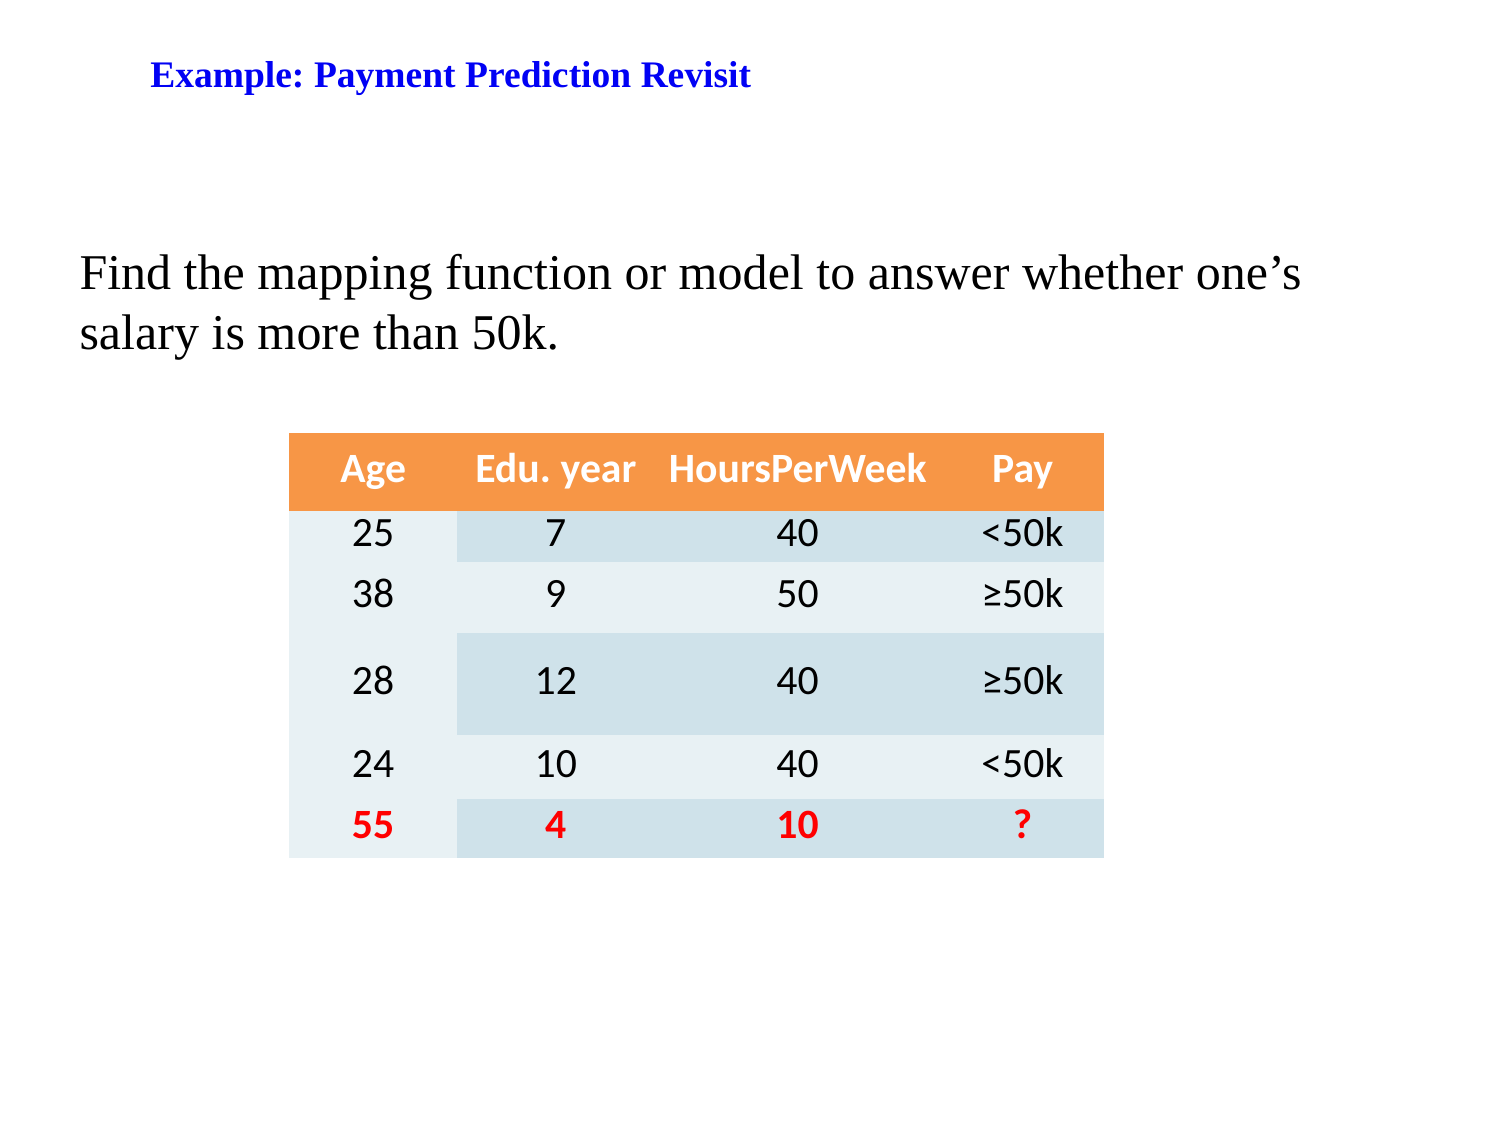

Example: Payment Prediction Revisit
Find the mapping function or model to answer whether one’s salary is more than 50k.
| Age | Edu. year | HoursPerWeek | Pay |
| --- | --- | --- | --- |
| 25 | 7 | 40 | <50k |
| 38 | 9 | 50 | ≥50k |
| 28 | 12 | 40 | ≥50k |
| 24 | 10 | 40 | <50k |
| 55 | 4 | 10 | ? |